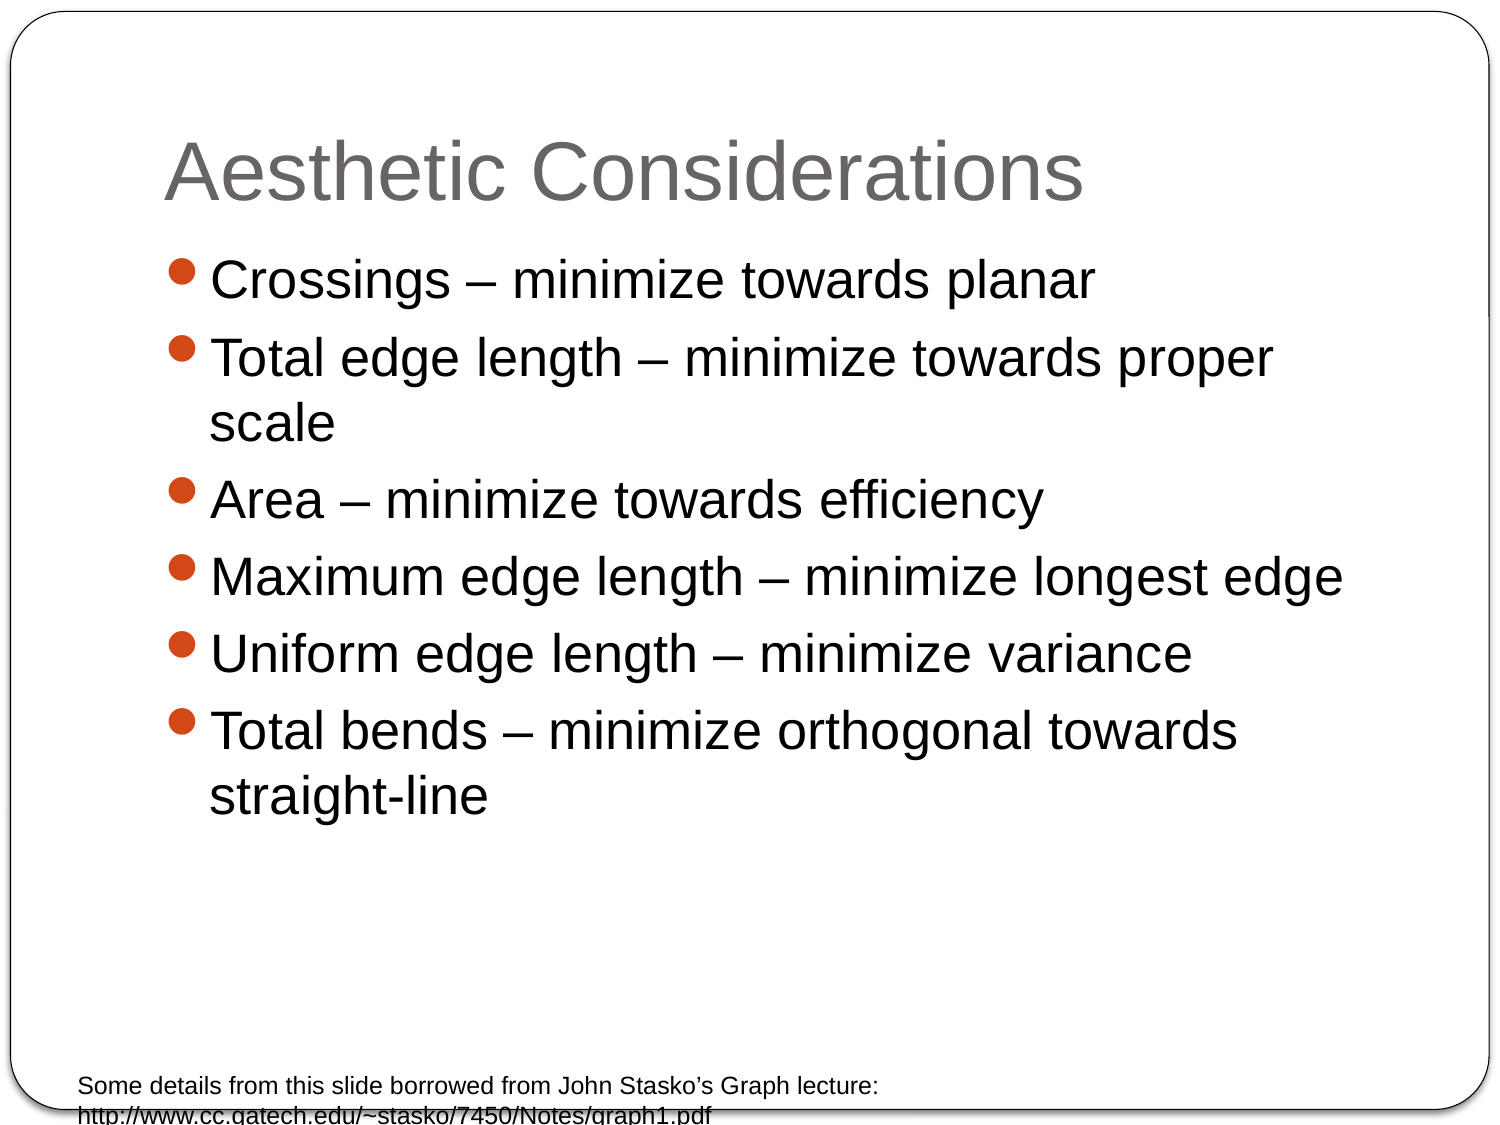

# Aesthetic Considerations
Crossings – minimize towards planar
Total edge length – minimize towards proper scale
Area – minimize towards efficiency
Maximum edge length – minimize longest edge
Uniform edge length – minimize variance
Total bends – minimize orthogonal towards straight-line
Some details from this slide borrowed from John Stasko’s Graph lecture:  http://www.cc.gatech.edu/~stasko/7450/Notes/graph1.pdf